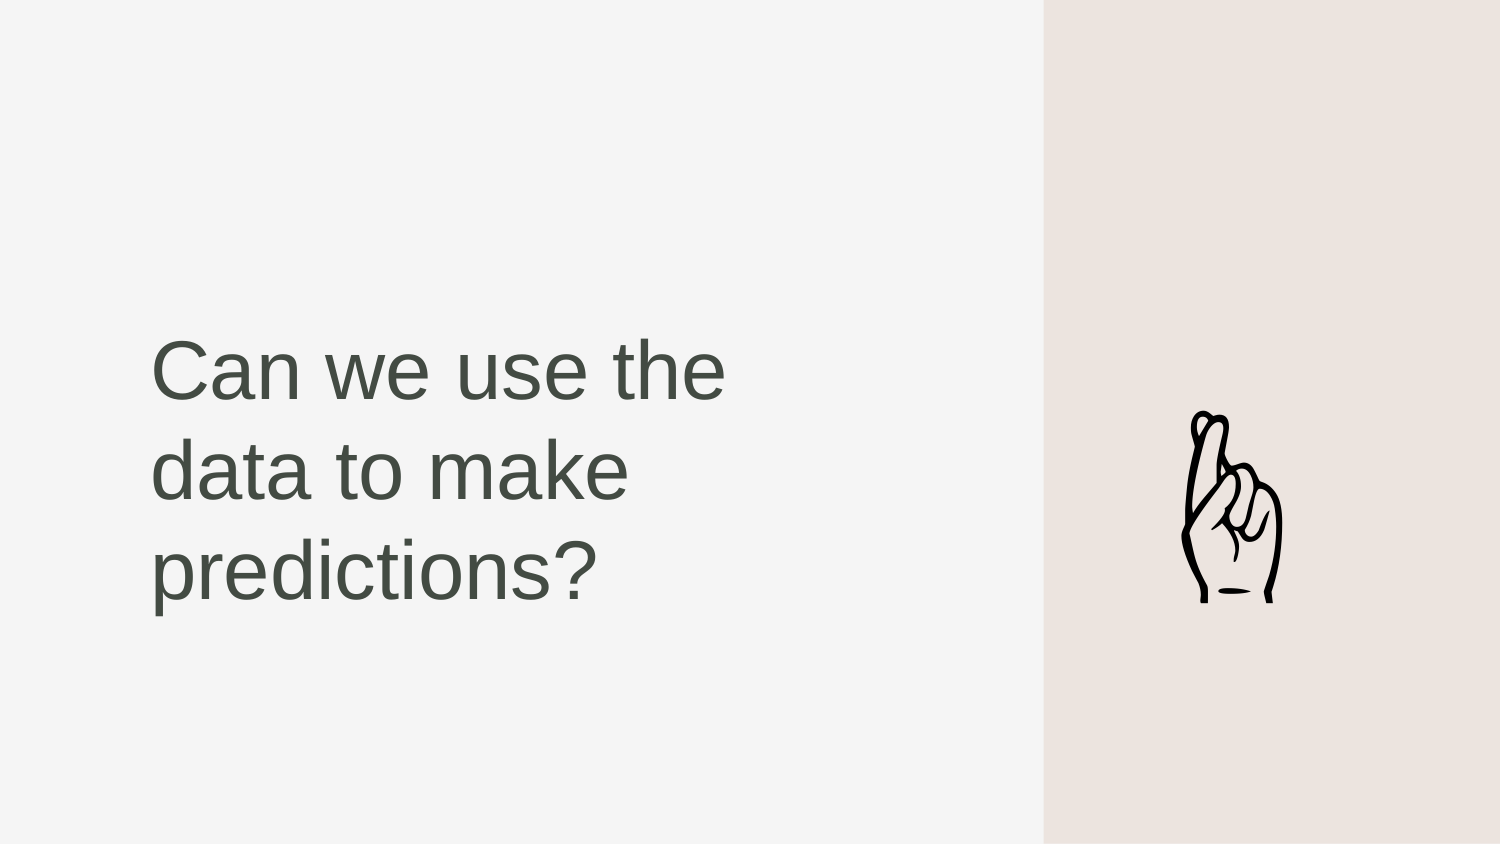

# Can we use the data to make predictions?
🤞